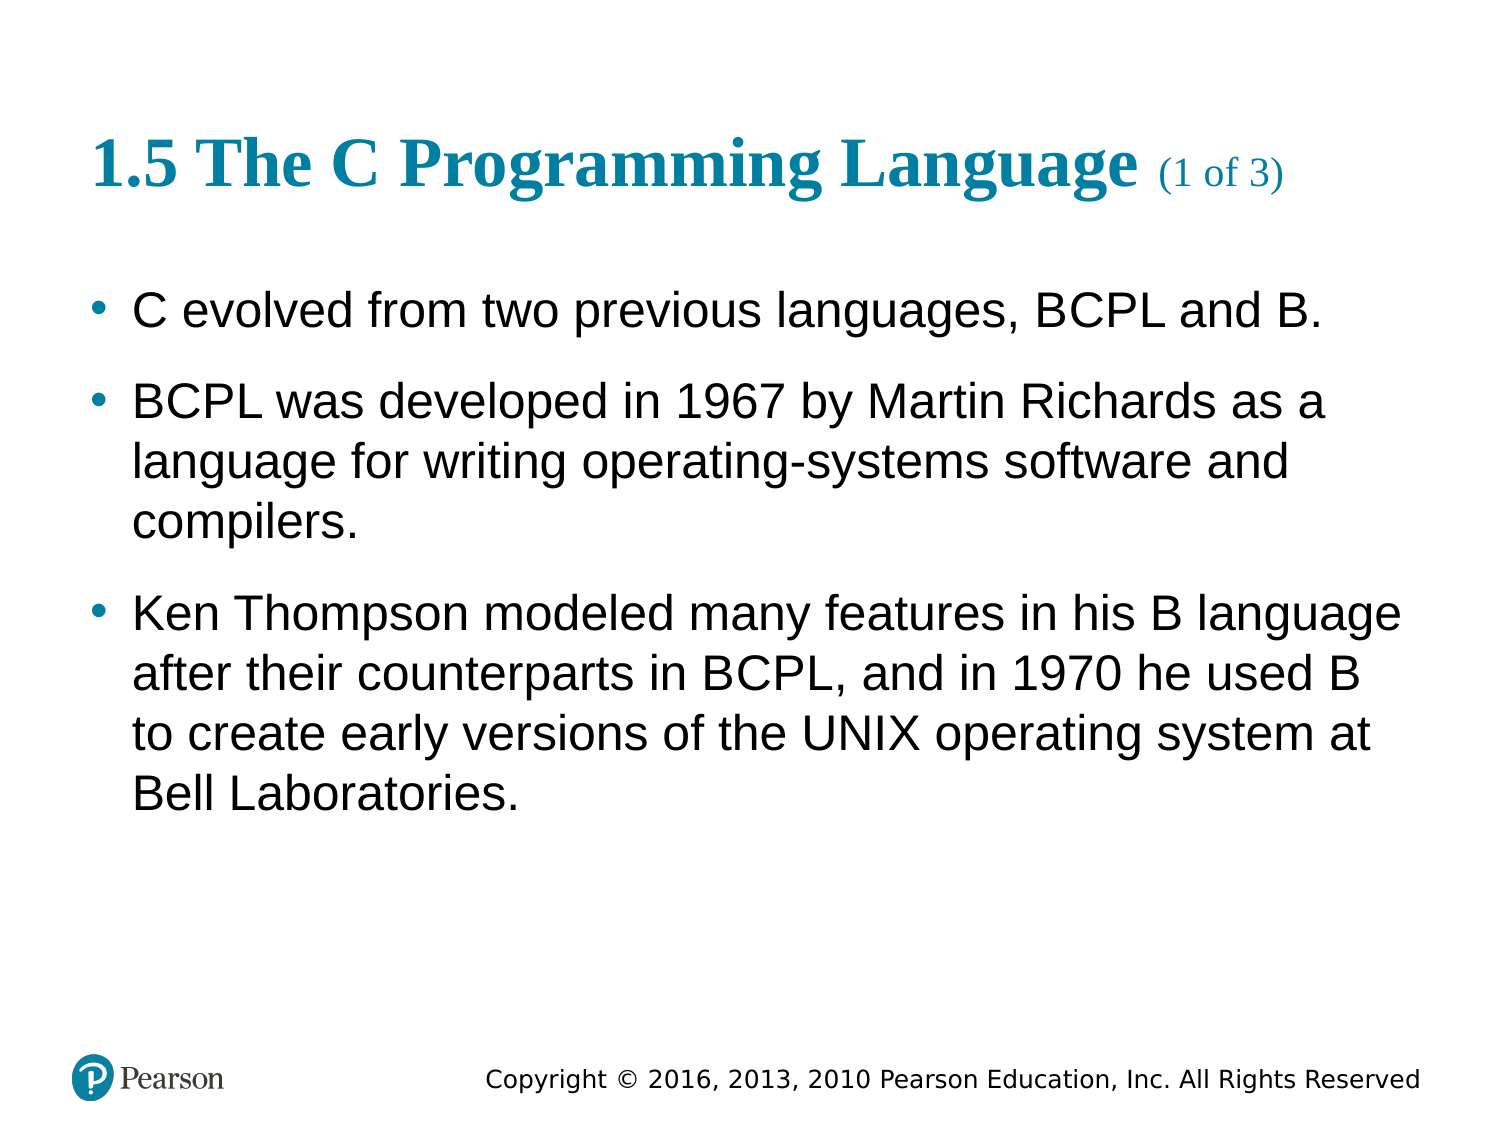

# 1.5 The C Programming Language (1 of 3)
C evolved from two previous languages, B C P L and B.
B C P L was developed in 1967 by Martin Richards as a language for writing operating-systems software and compilers.
Ken Thompson modeled many features in his B language after their counterparts in B C P L, and in 1970 he used B to create early versions of the UNIX operating system at Bell Laboratories.